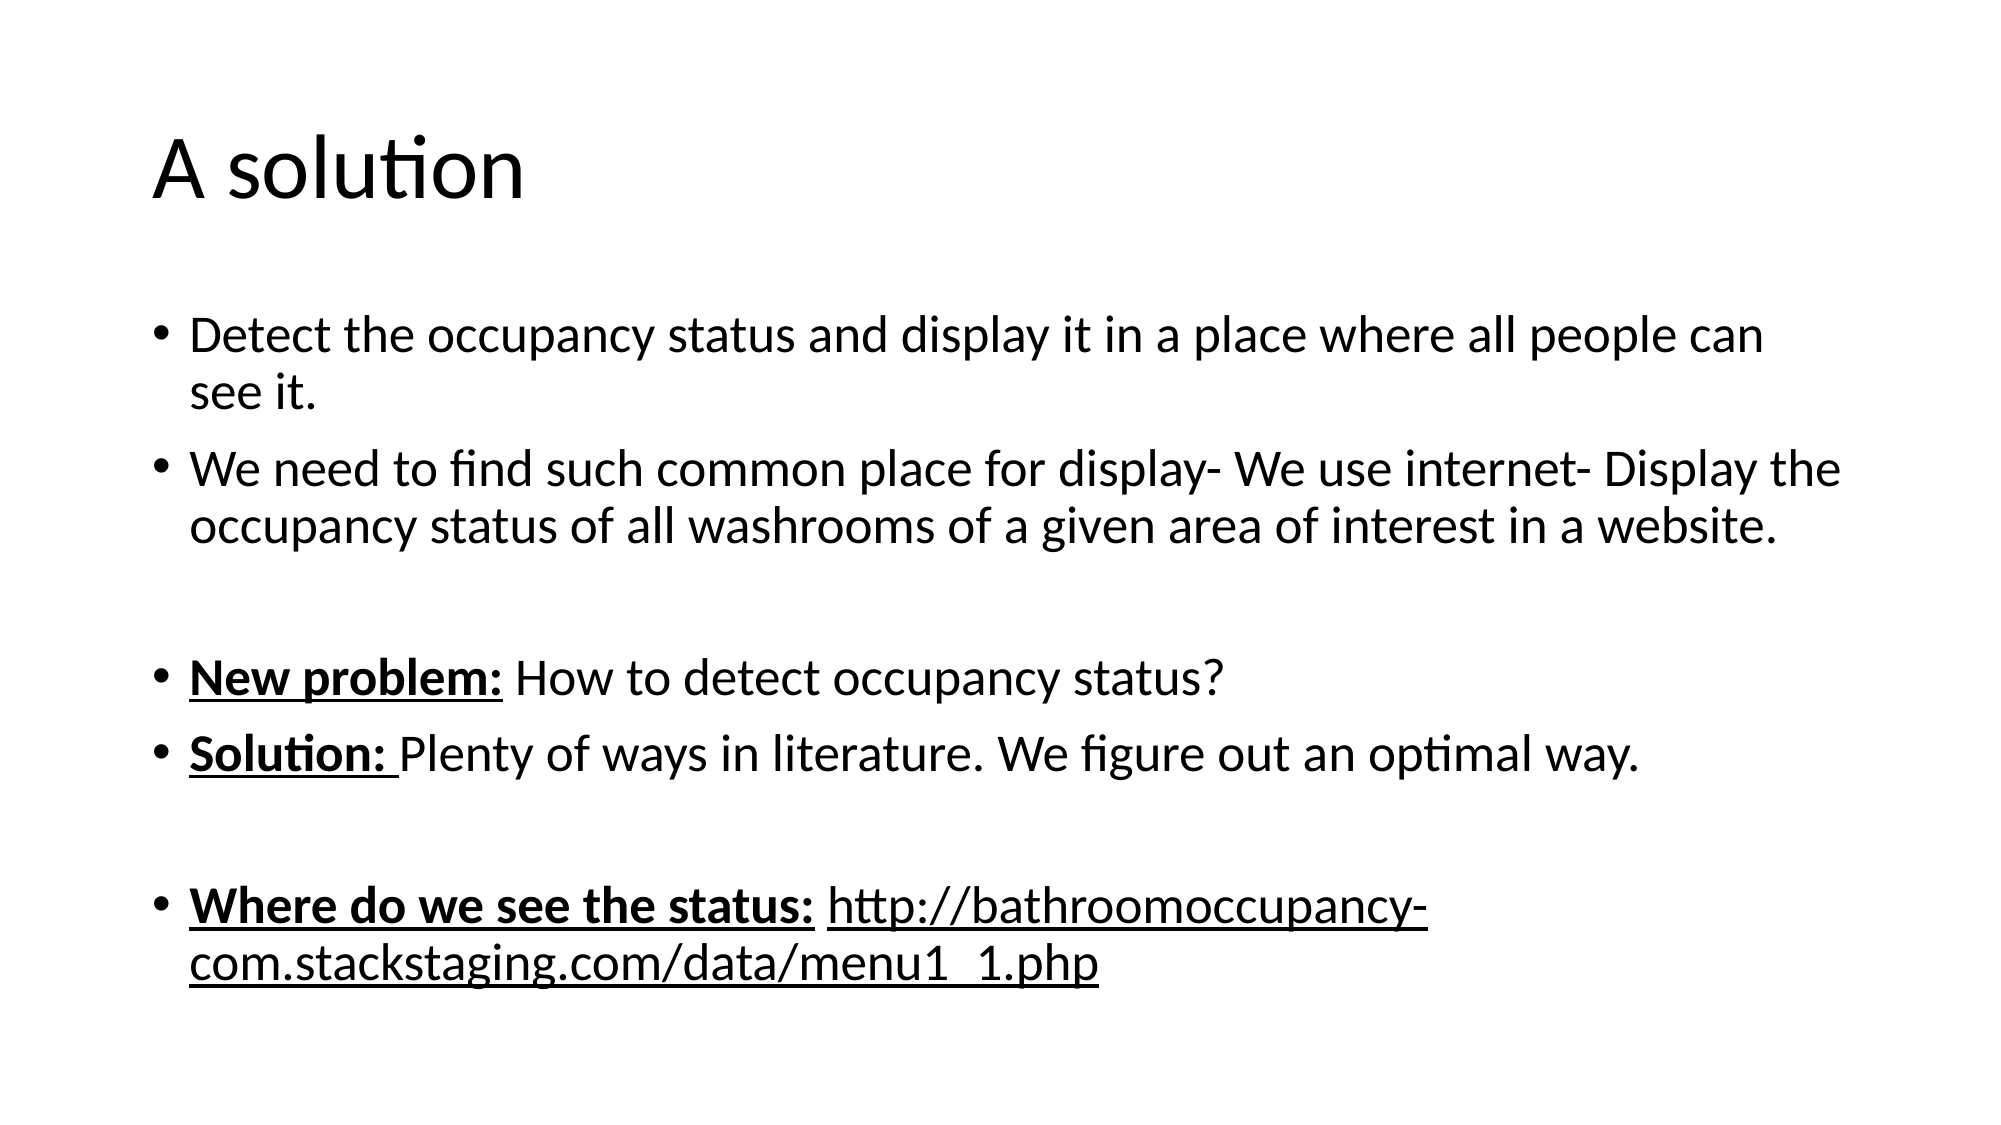

# A solution
Detect the occupancy status and display it in a place where all people can see it.
We need to find such common place for display- We use internet- Display the occupancy status of all washrooms of a given area of interest in a website.

New problem: How to detect occupancy status?
Solution: Plenty of ways in literature. We figure out an optimal way.

Where do we see the status: http://bathroomoccupancy-com.stackstaging.com/data/menu1_1.php